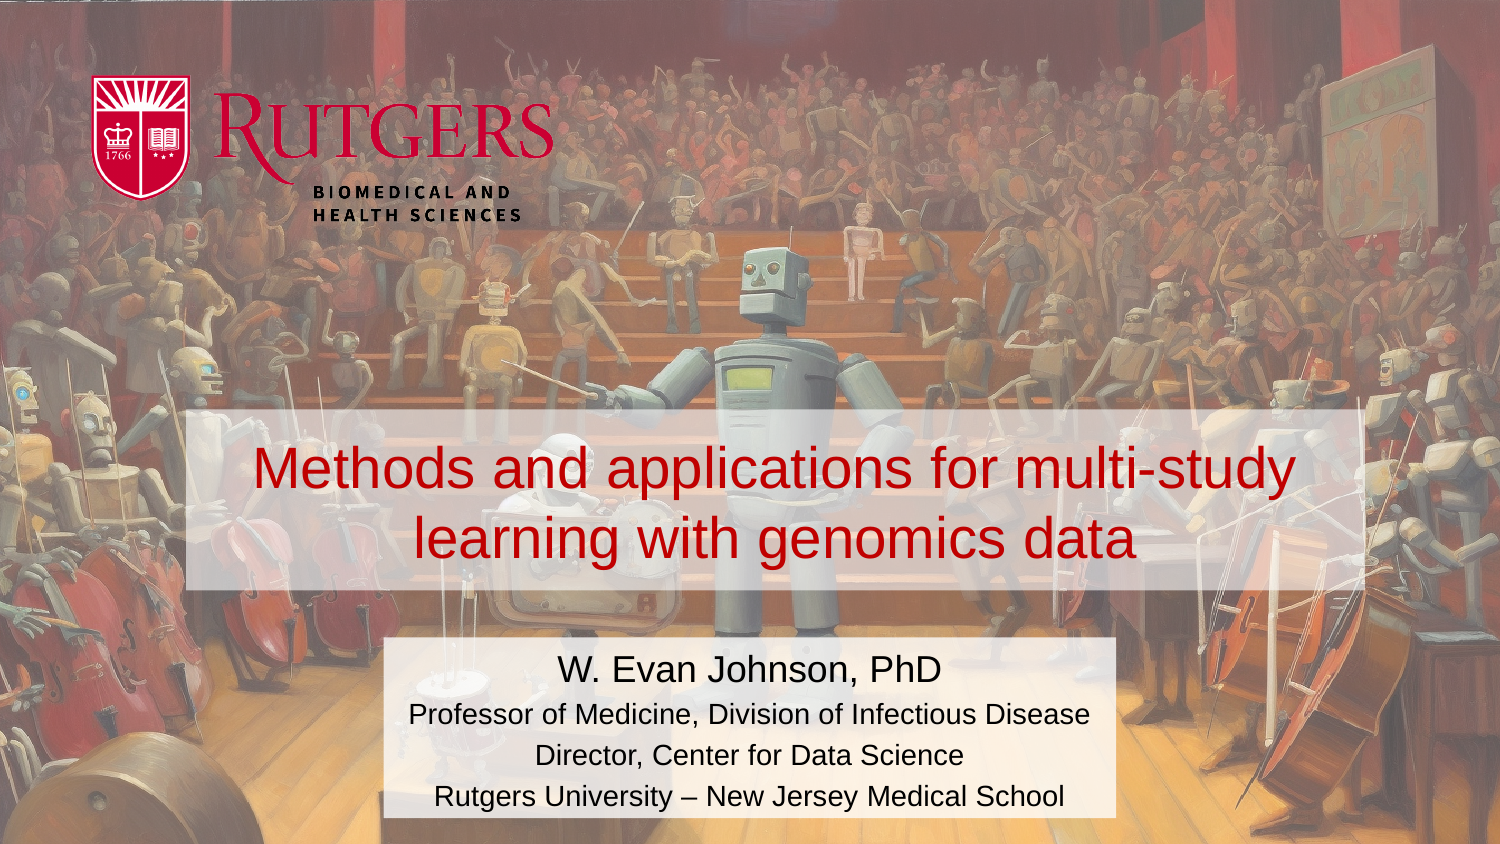

# Methods and applications for multi-study learning with genomics data
W. Evan Johnson, PhD
Professor of Medicine, Division of Infectious Disease
Director, Center for Data Science
Rutgers University – New Jersey Medical School